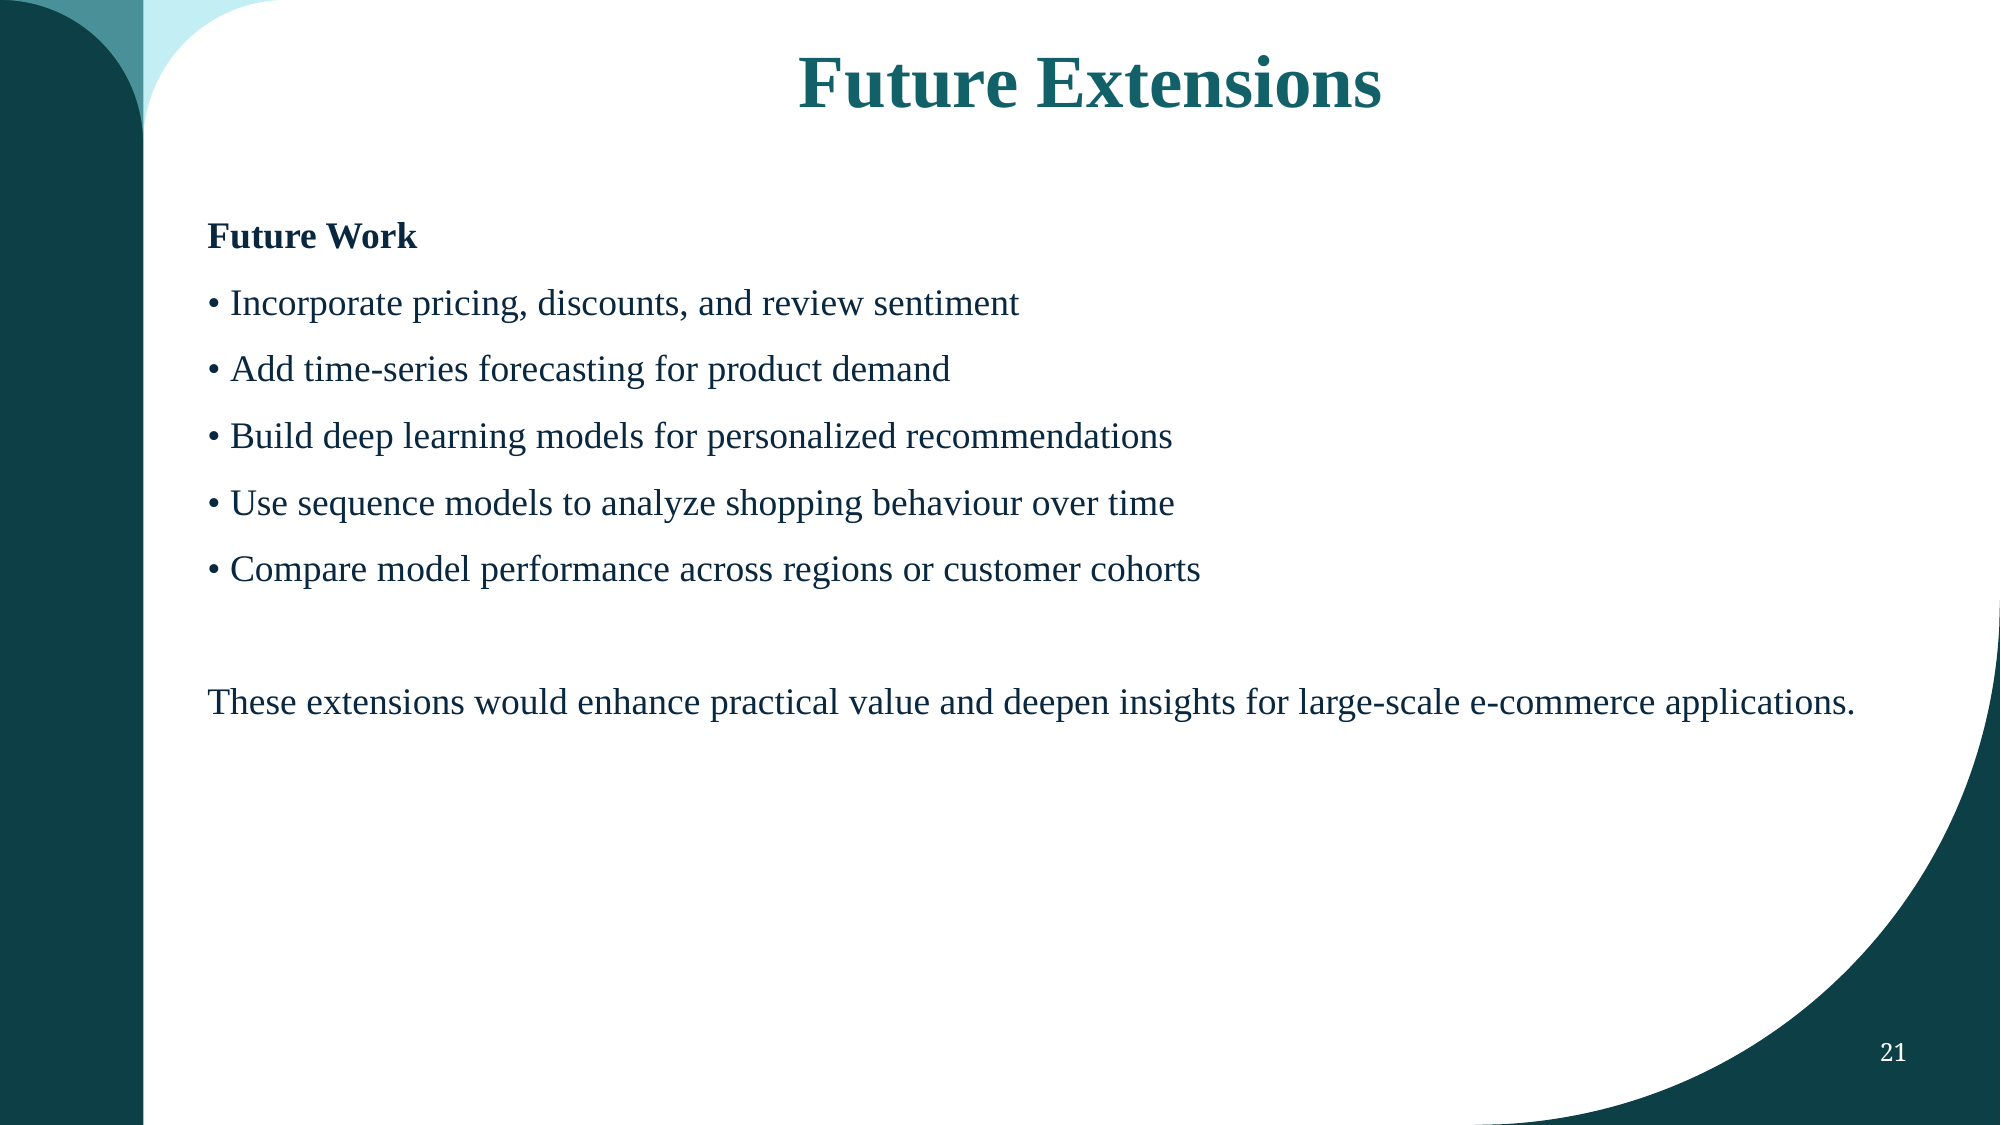

# Future Extensions
Future Work
• Incorporate pricing, discounts, and review sentiment
• Add time-series forecasting for product demand
• Build deep learning models for personalized recommendations
• Use sequence models to analyze shopping behaviour over time
• Compare model performance across regions or customer cohorts

These extensions would enhance practical value and deepen insights for large-scale e-commerce applications.
21